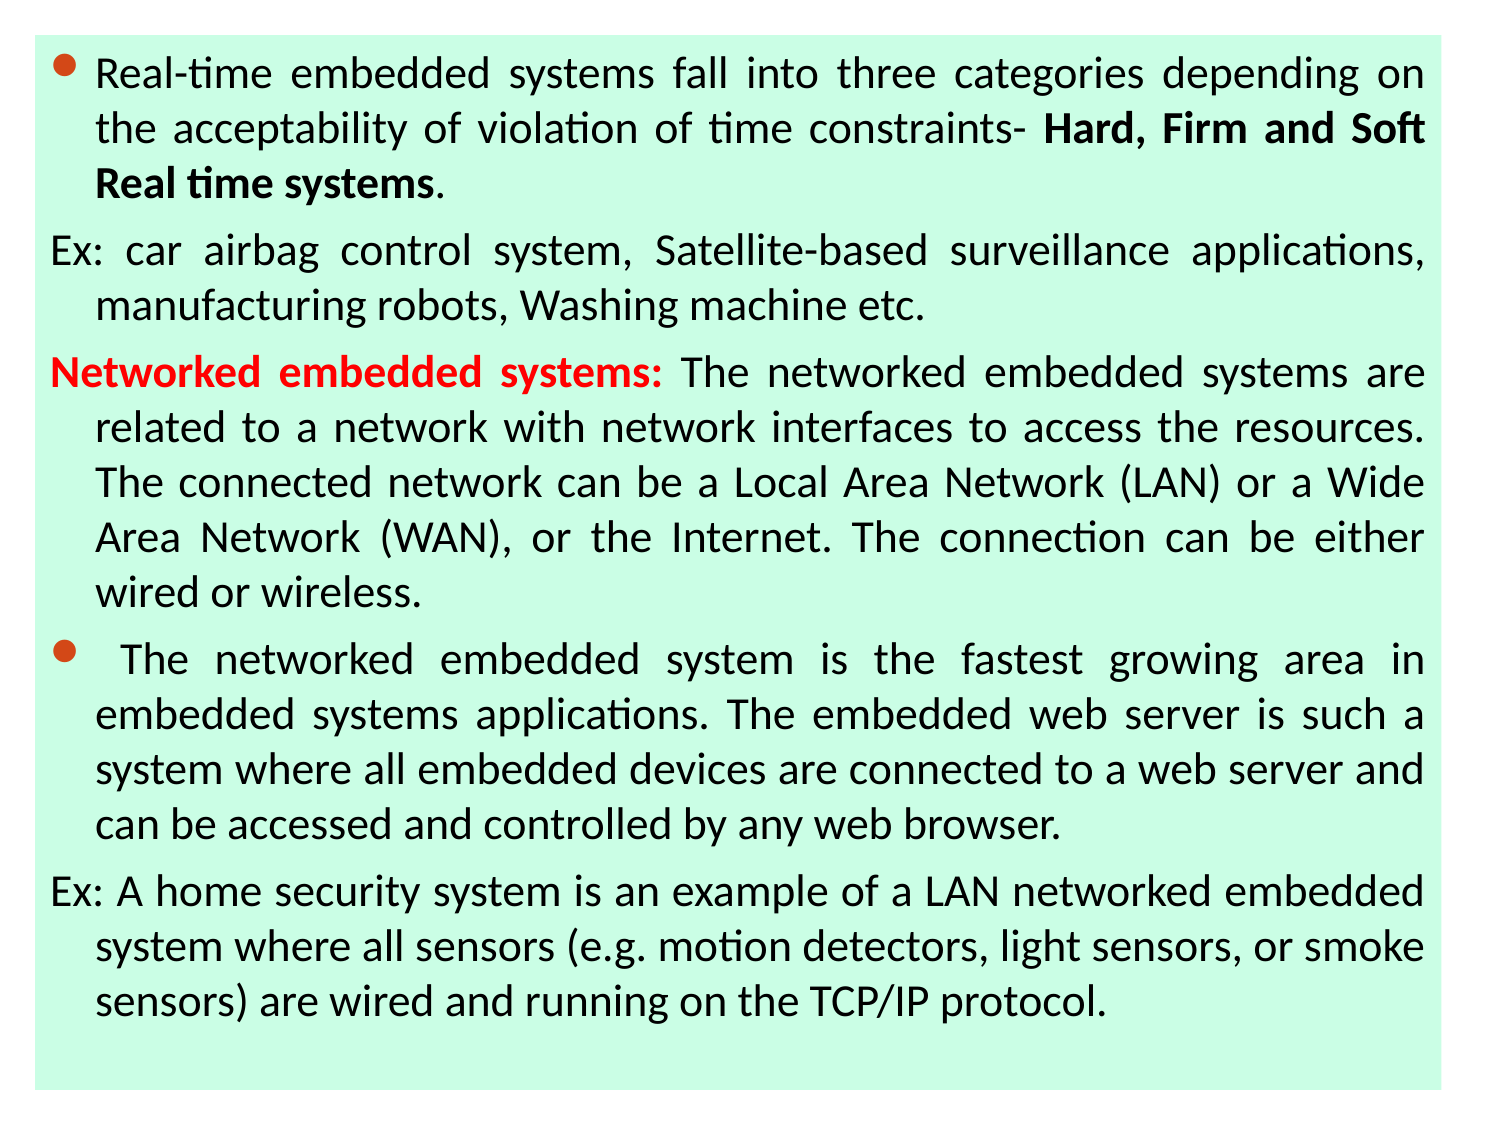

Real-time embedded systems fall into three categories depending on the acceptability of violation of time constraints- Hard, Firm and Soft Real time systems.
Ex: car airbag control system, Satellite-based surveillance applications, manufacturing robots, Washing machine etc.
Networked embedded systems: The networked embedded systems are related to a network with network interfaces to access the resources. The connected network can be a Local Area Network (LAN) or a Wide Area Network (WAN), or the Internet. The connection can be either wired or wireless.
 The networked embedded system is the fastest growing area in embedded systems applications. The embedded web server is such a system where all embedded devices are connected to a web server and can be accessed and controlled by any web browser.
Ex: A home security system is an example of a LAN networked embedded system where all sensors (e.g. motion detectors, light sensors, or smoke sensors) are wired and running on the TCP/IP protocol.